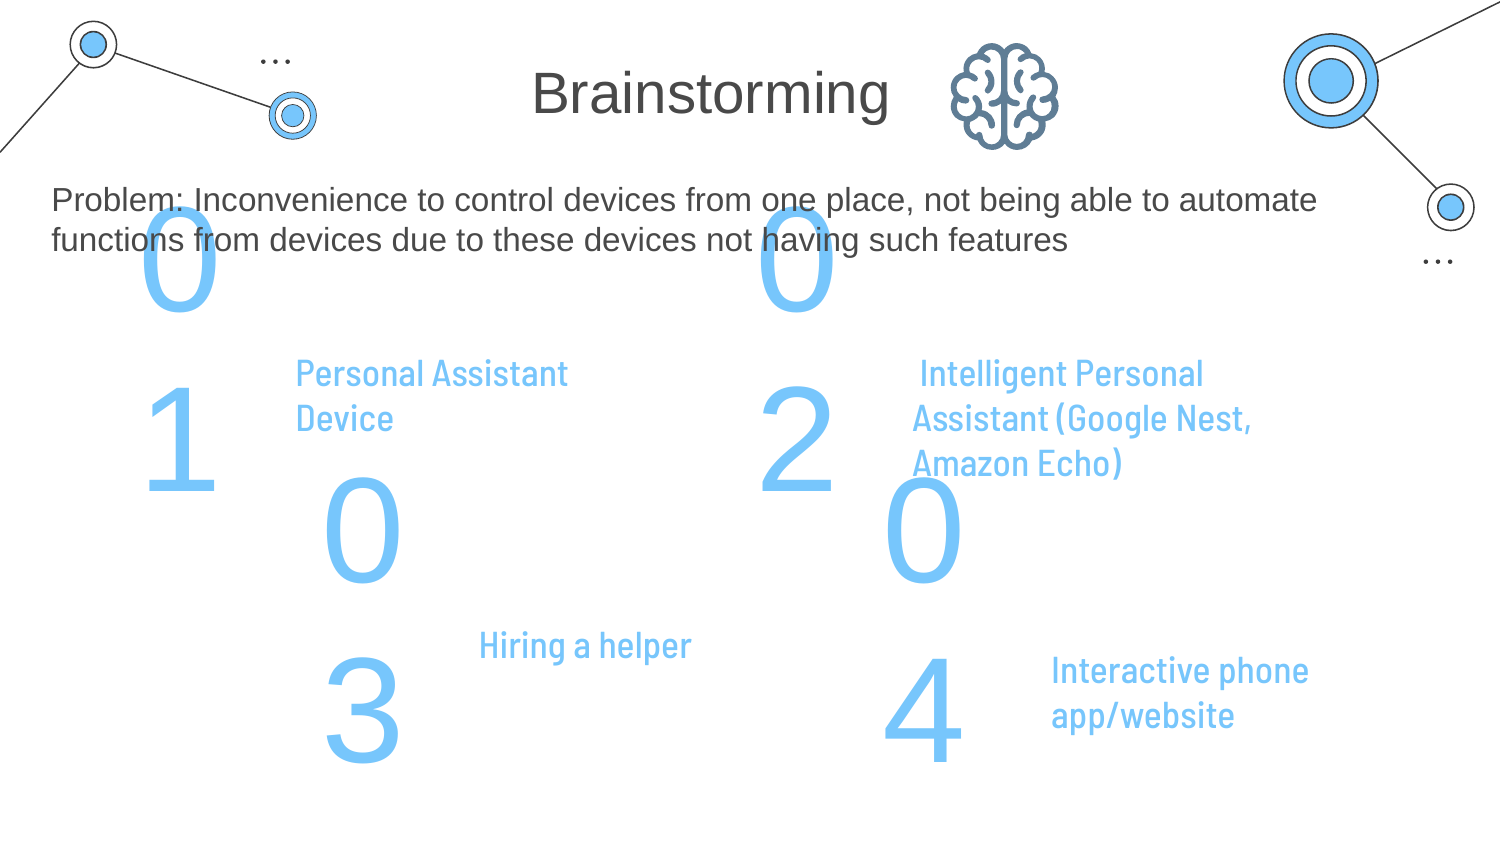

# Brainstorming

Problem: Inconvenience to control devices from one place, not being able to automate functions from devices due to these devices not having such features
Personal Assistant Device
 Intelligent Personal Assistant (Google Nest, Amazon Echo)

01
02
Hiring a helper
Interactive phone app/website
03
04